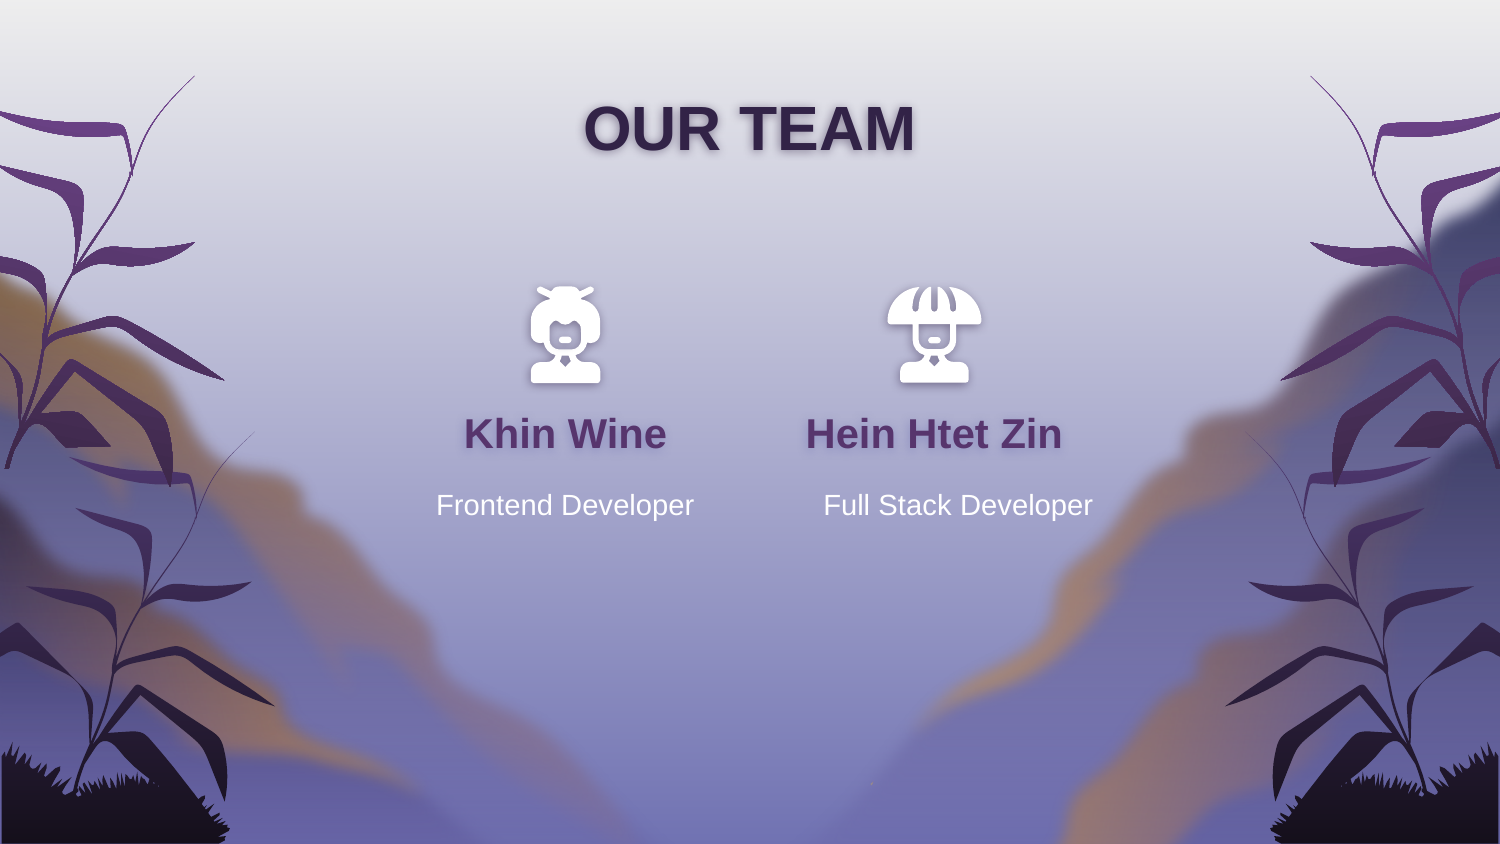

# OUR TEAM

Khin Wine
Hein Htet Zin

Frontend Developer
Full Stack Developer